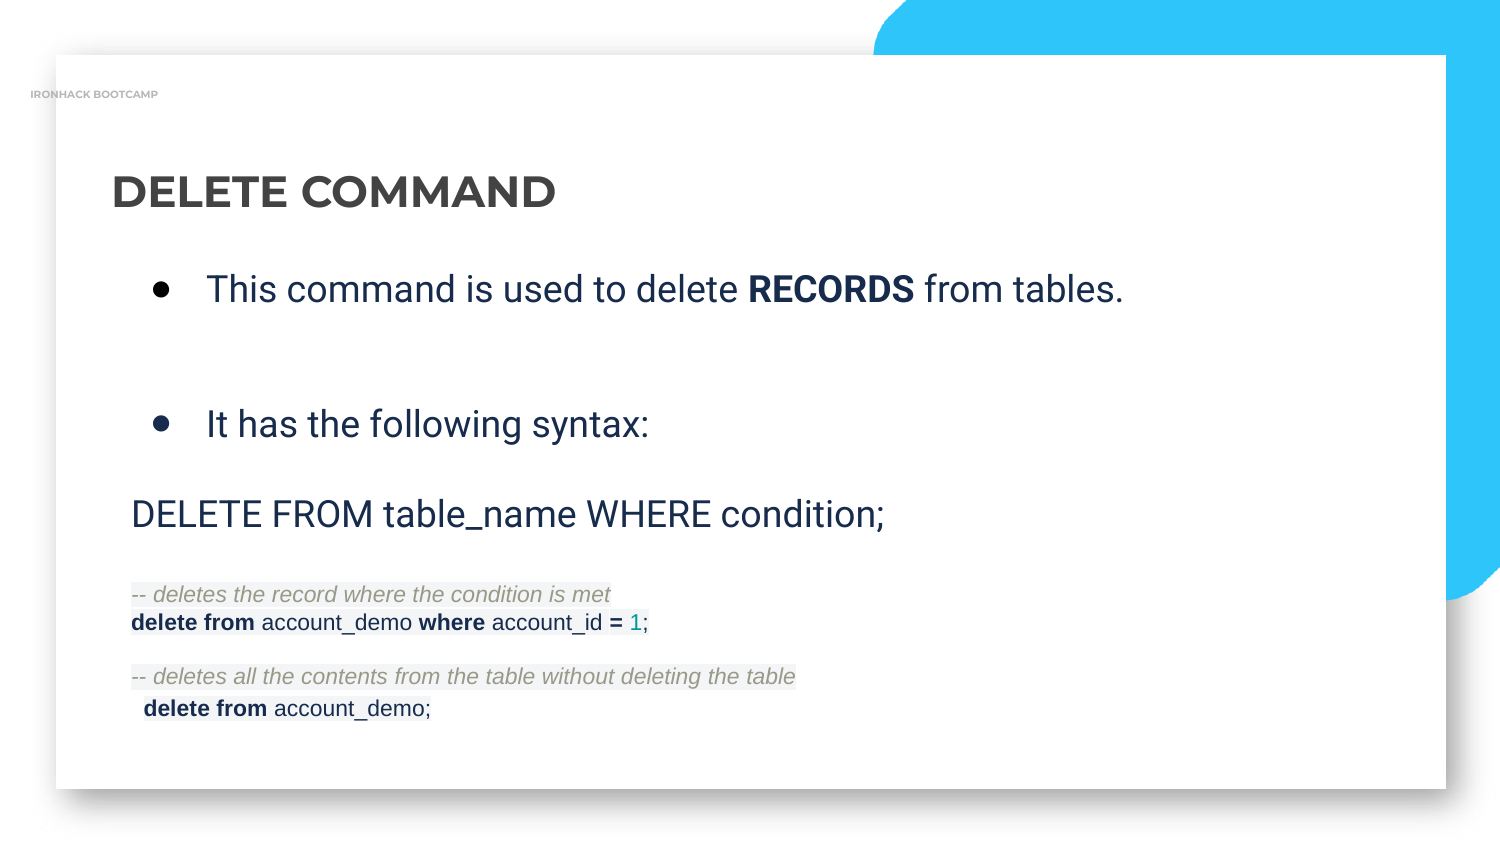

IRONHACK BOOTCAMP
DELETE COMMAND
This command is used to delete RECORDS from tables.

It has the following syntax:

DELETE FROM table_name WHERE condition;

-- deletes the record where the condition is met
delete from account_demo where account_id = 1;

-- deletes all the contents from the table without deleting the table
delete from account_demo;